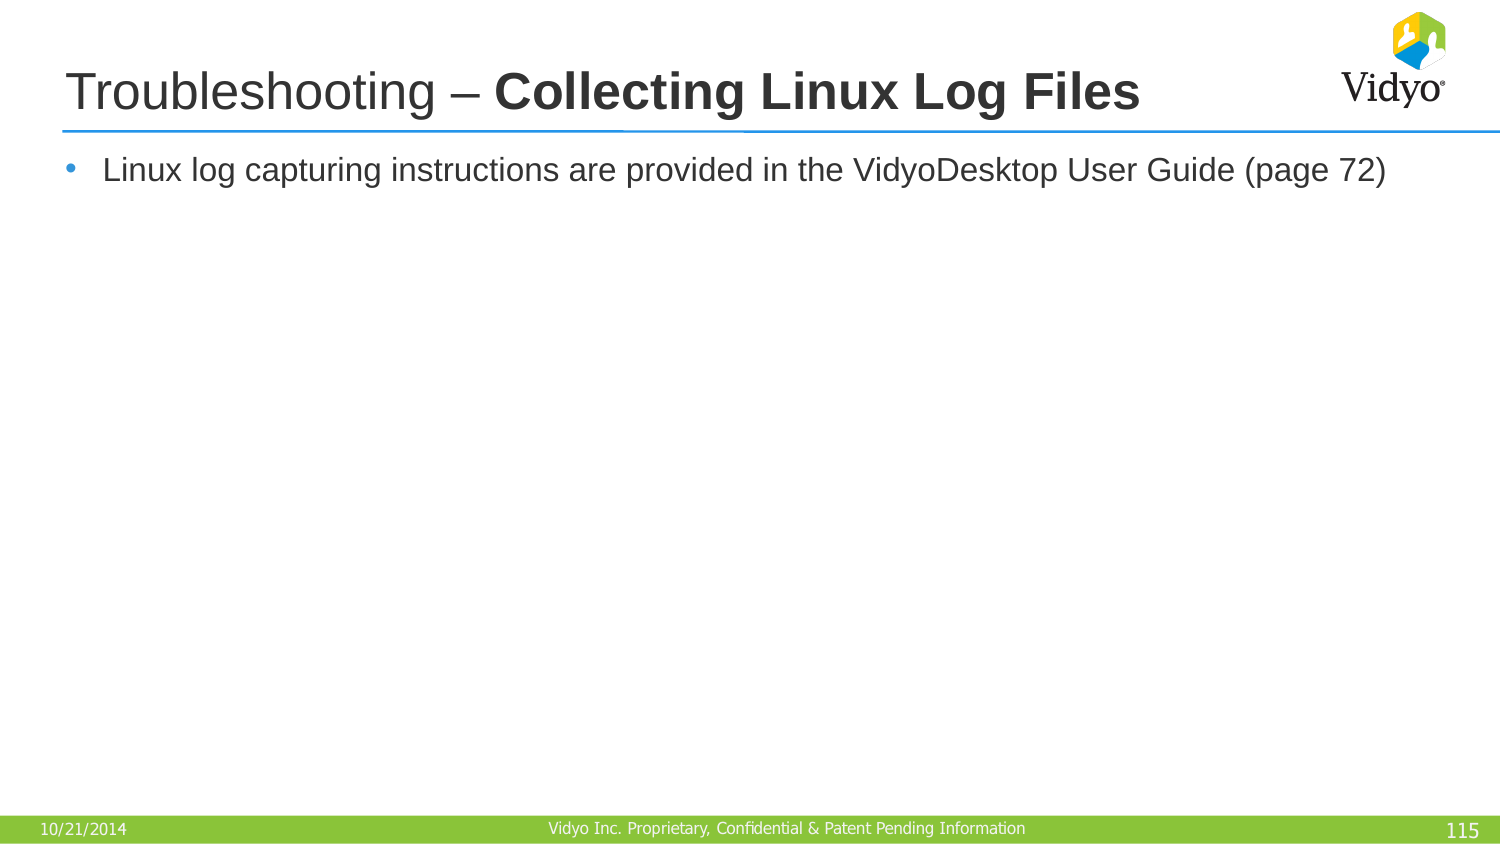

# Troubleshooting – Collecting Linux Log Files
Linux log capturing instructions are provided in the VidyoDesktop User Guide (page 72)